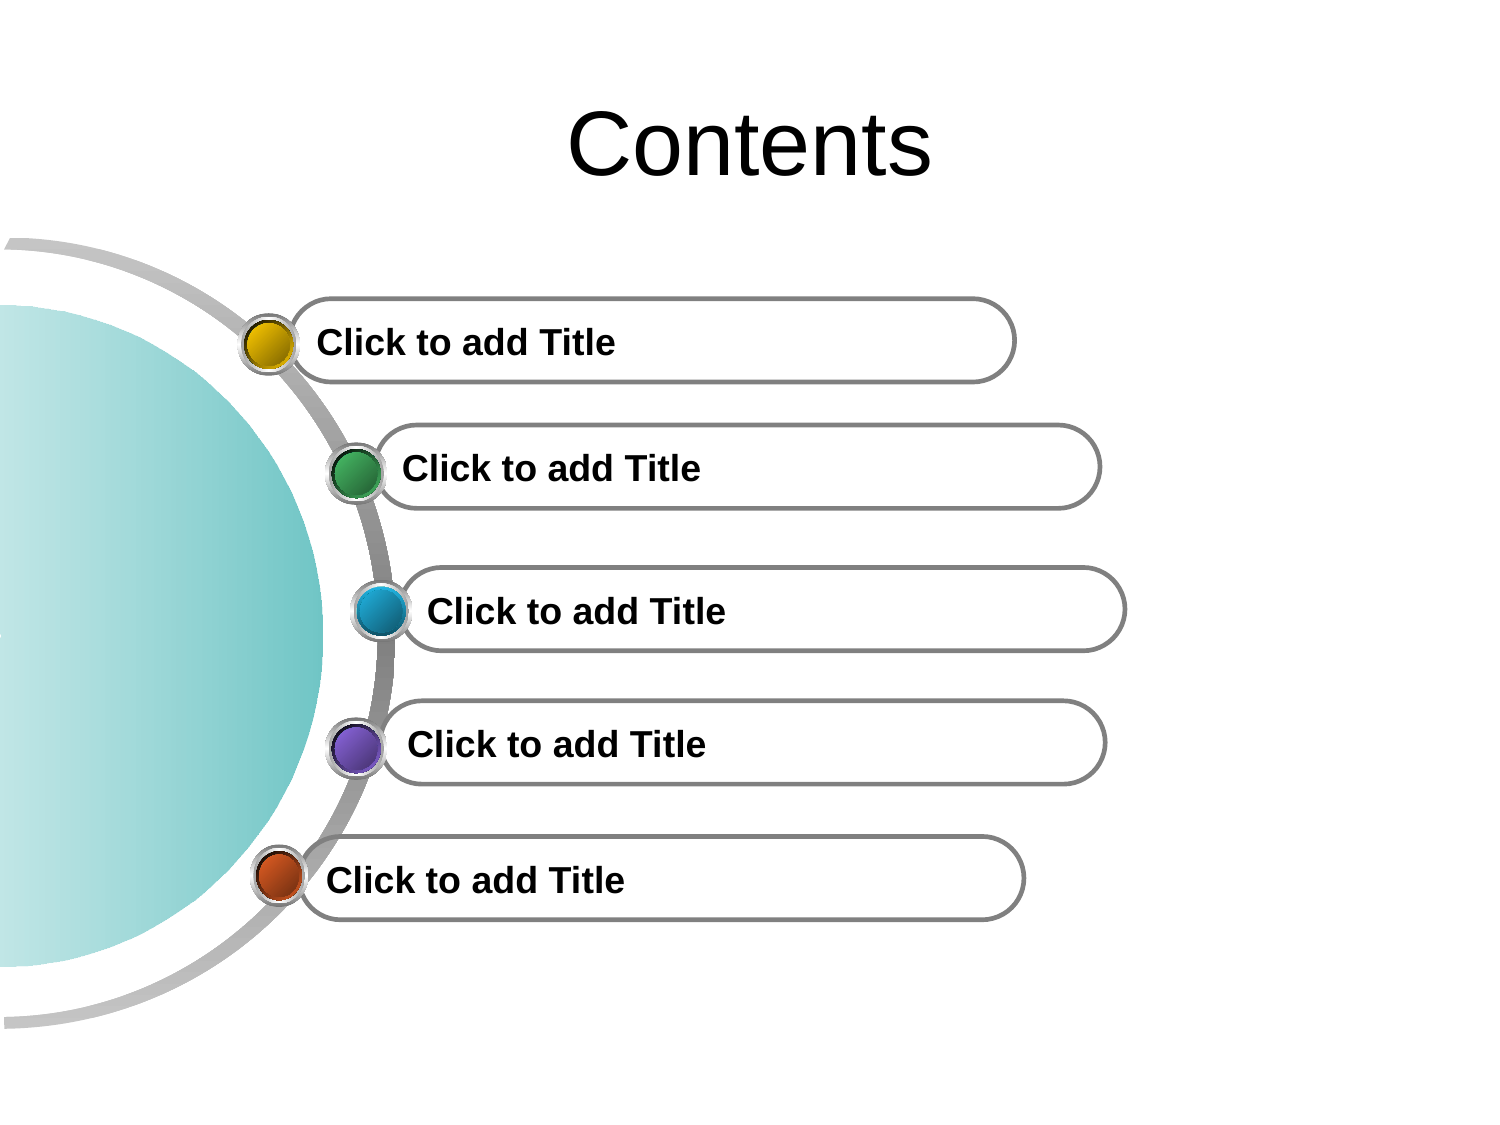

# Contents

Click to add Title

Click to add Title

Click to add Title

Click to add Title

Click to add Title